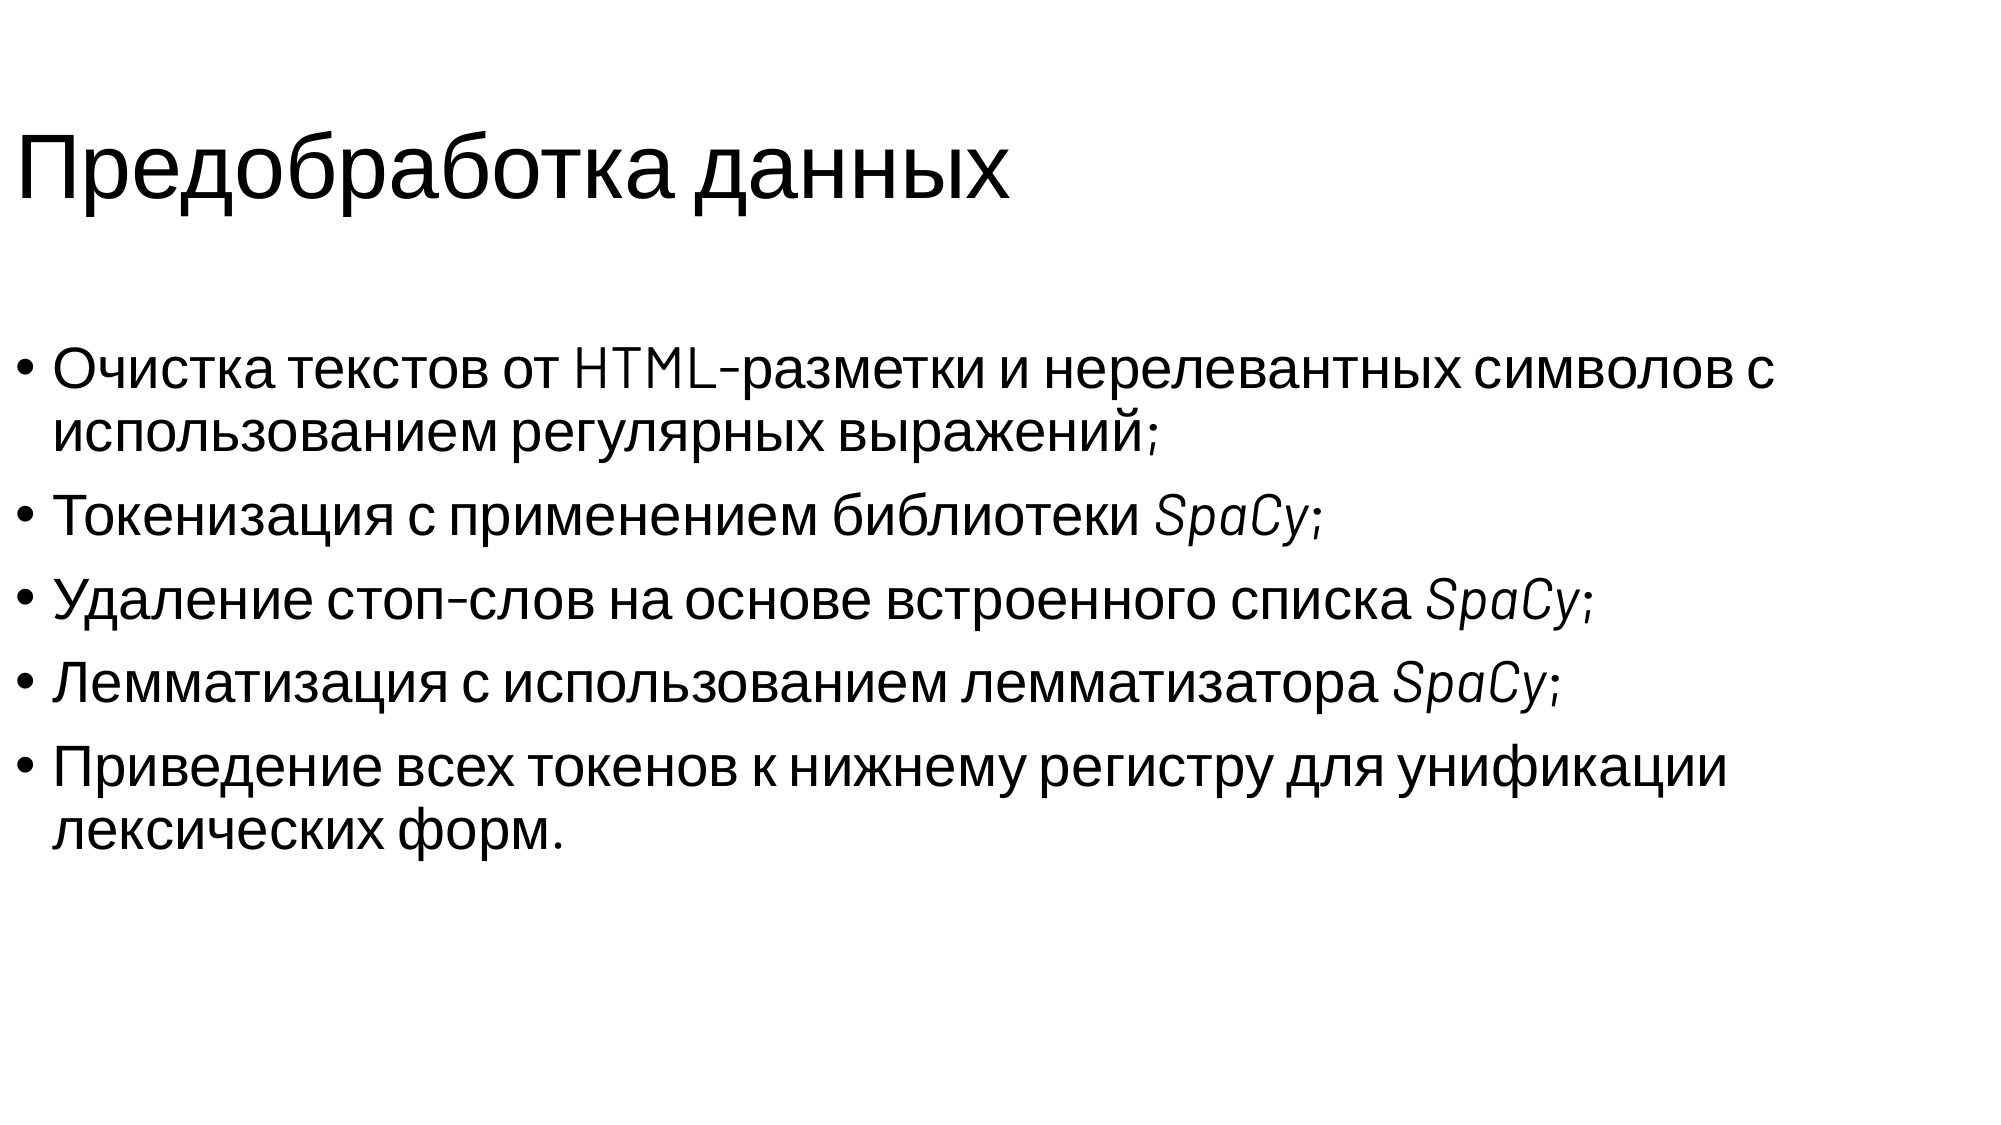

# Предобработка данных

Очистка текстов от HTML-разметки и нерелевантных символов с использованием регулярных выражений;
Токенизация с применением библиотеки SpaCy;
Удаление стоп-слов на основе встроенного списка SpaCy;
Лемматизация с использованием лемматизатора SpaCy;
Приведение всех токенов к нижнему регистру для унификации лексических форм.